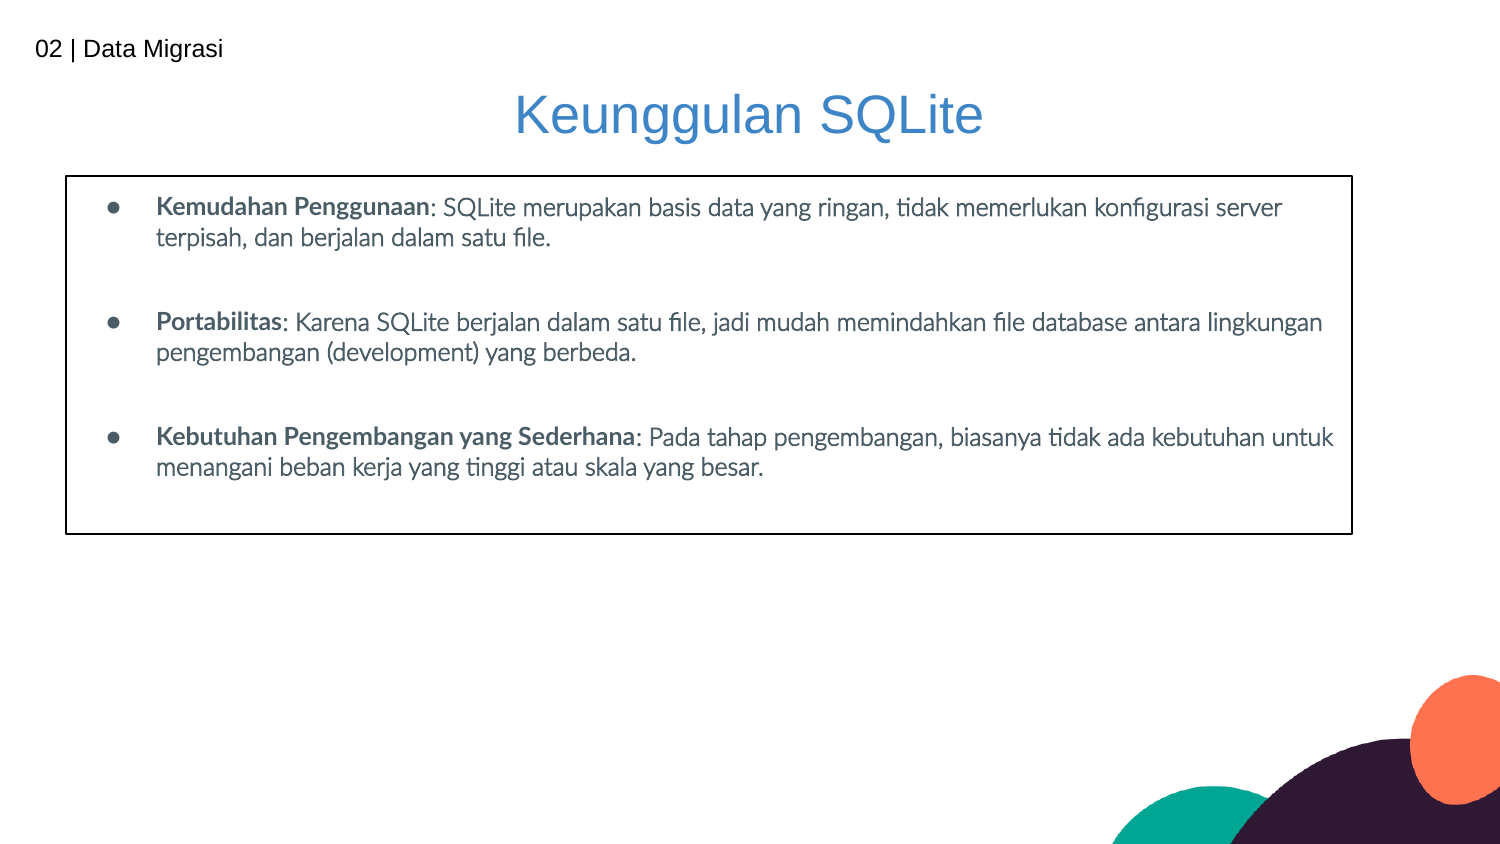

02 | Data Migrasi
Keunggulan SQLite
Kemudahan Penggunaan: SQLite merupakan basis data yang ringan, tidak memerlukan konfigurasi server terpisah, dan berjalan dalam satu file.

Portabilitas: Karena SQLite berjalan dalam satu file, jadi mudah memindahkan file database antara lingkungan pengembangan (development) yang berbeda.

Kebutuhan Pengembangan yang Sederhana: Pada tahap pengembangan, biasanya tidak ada kebutuhan untuk menangani beban kerja yang tinggi atau skala yang besar.